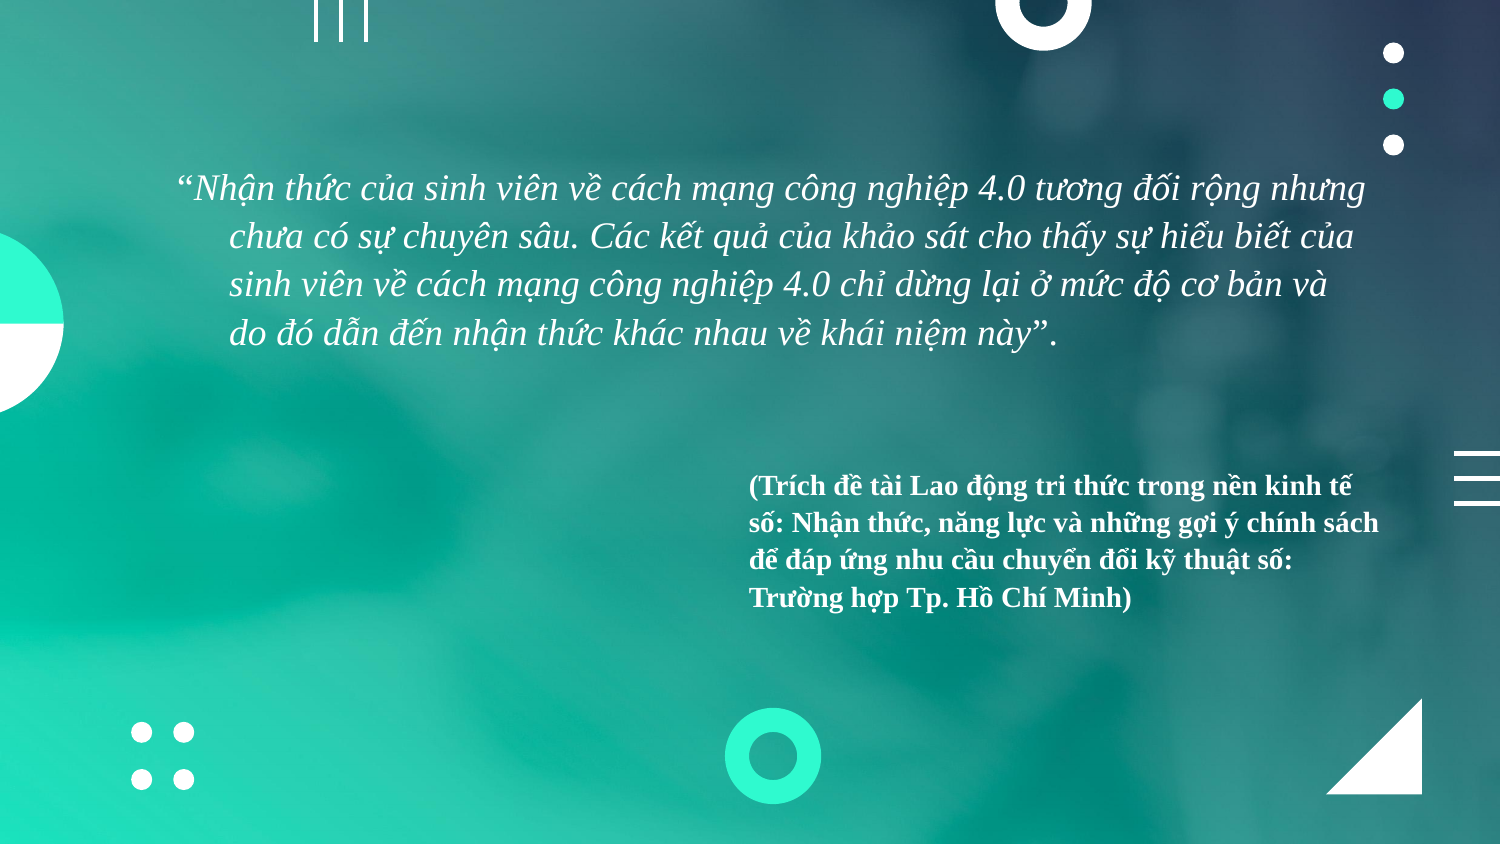

“Nhận thức của sinh viên về cách mạng công nghiệp 4.0 tương đối rộng nhưng chưa có sự chuyên sâu. Các kết quả của khảo sát cho thấy sự hiểu biết của sinh viên về cách mạng công nghiệp 4.0 chỉ dừng lại ở mức độ cơ bản và do đó dẫn đến nhận thức khác nhau về khái niệm này”.
# (Trích đề tài Lao động tri thức trong nền kinh tế số: Nhận thức, năng lực và những gợi ý chính sách để đáp ứng nhu cầu chuyển đổi kỹ thuật số: Trường hợp Tp. Hồ Chí Minh)